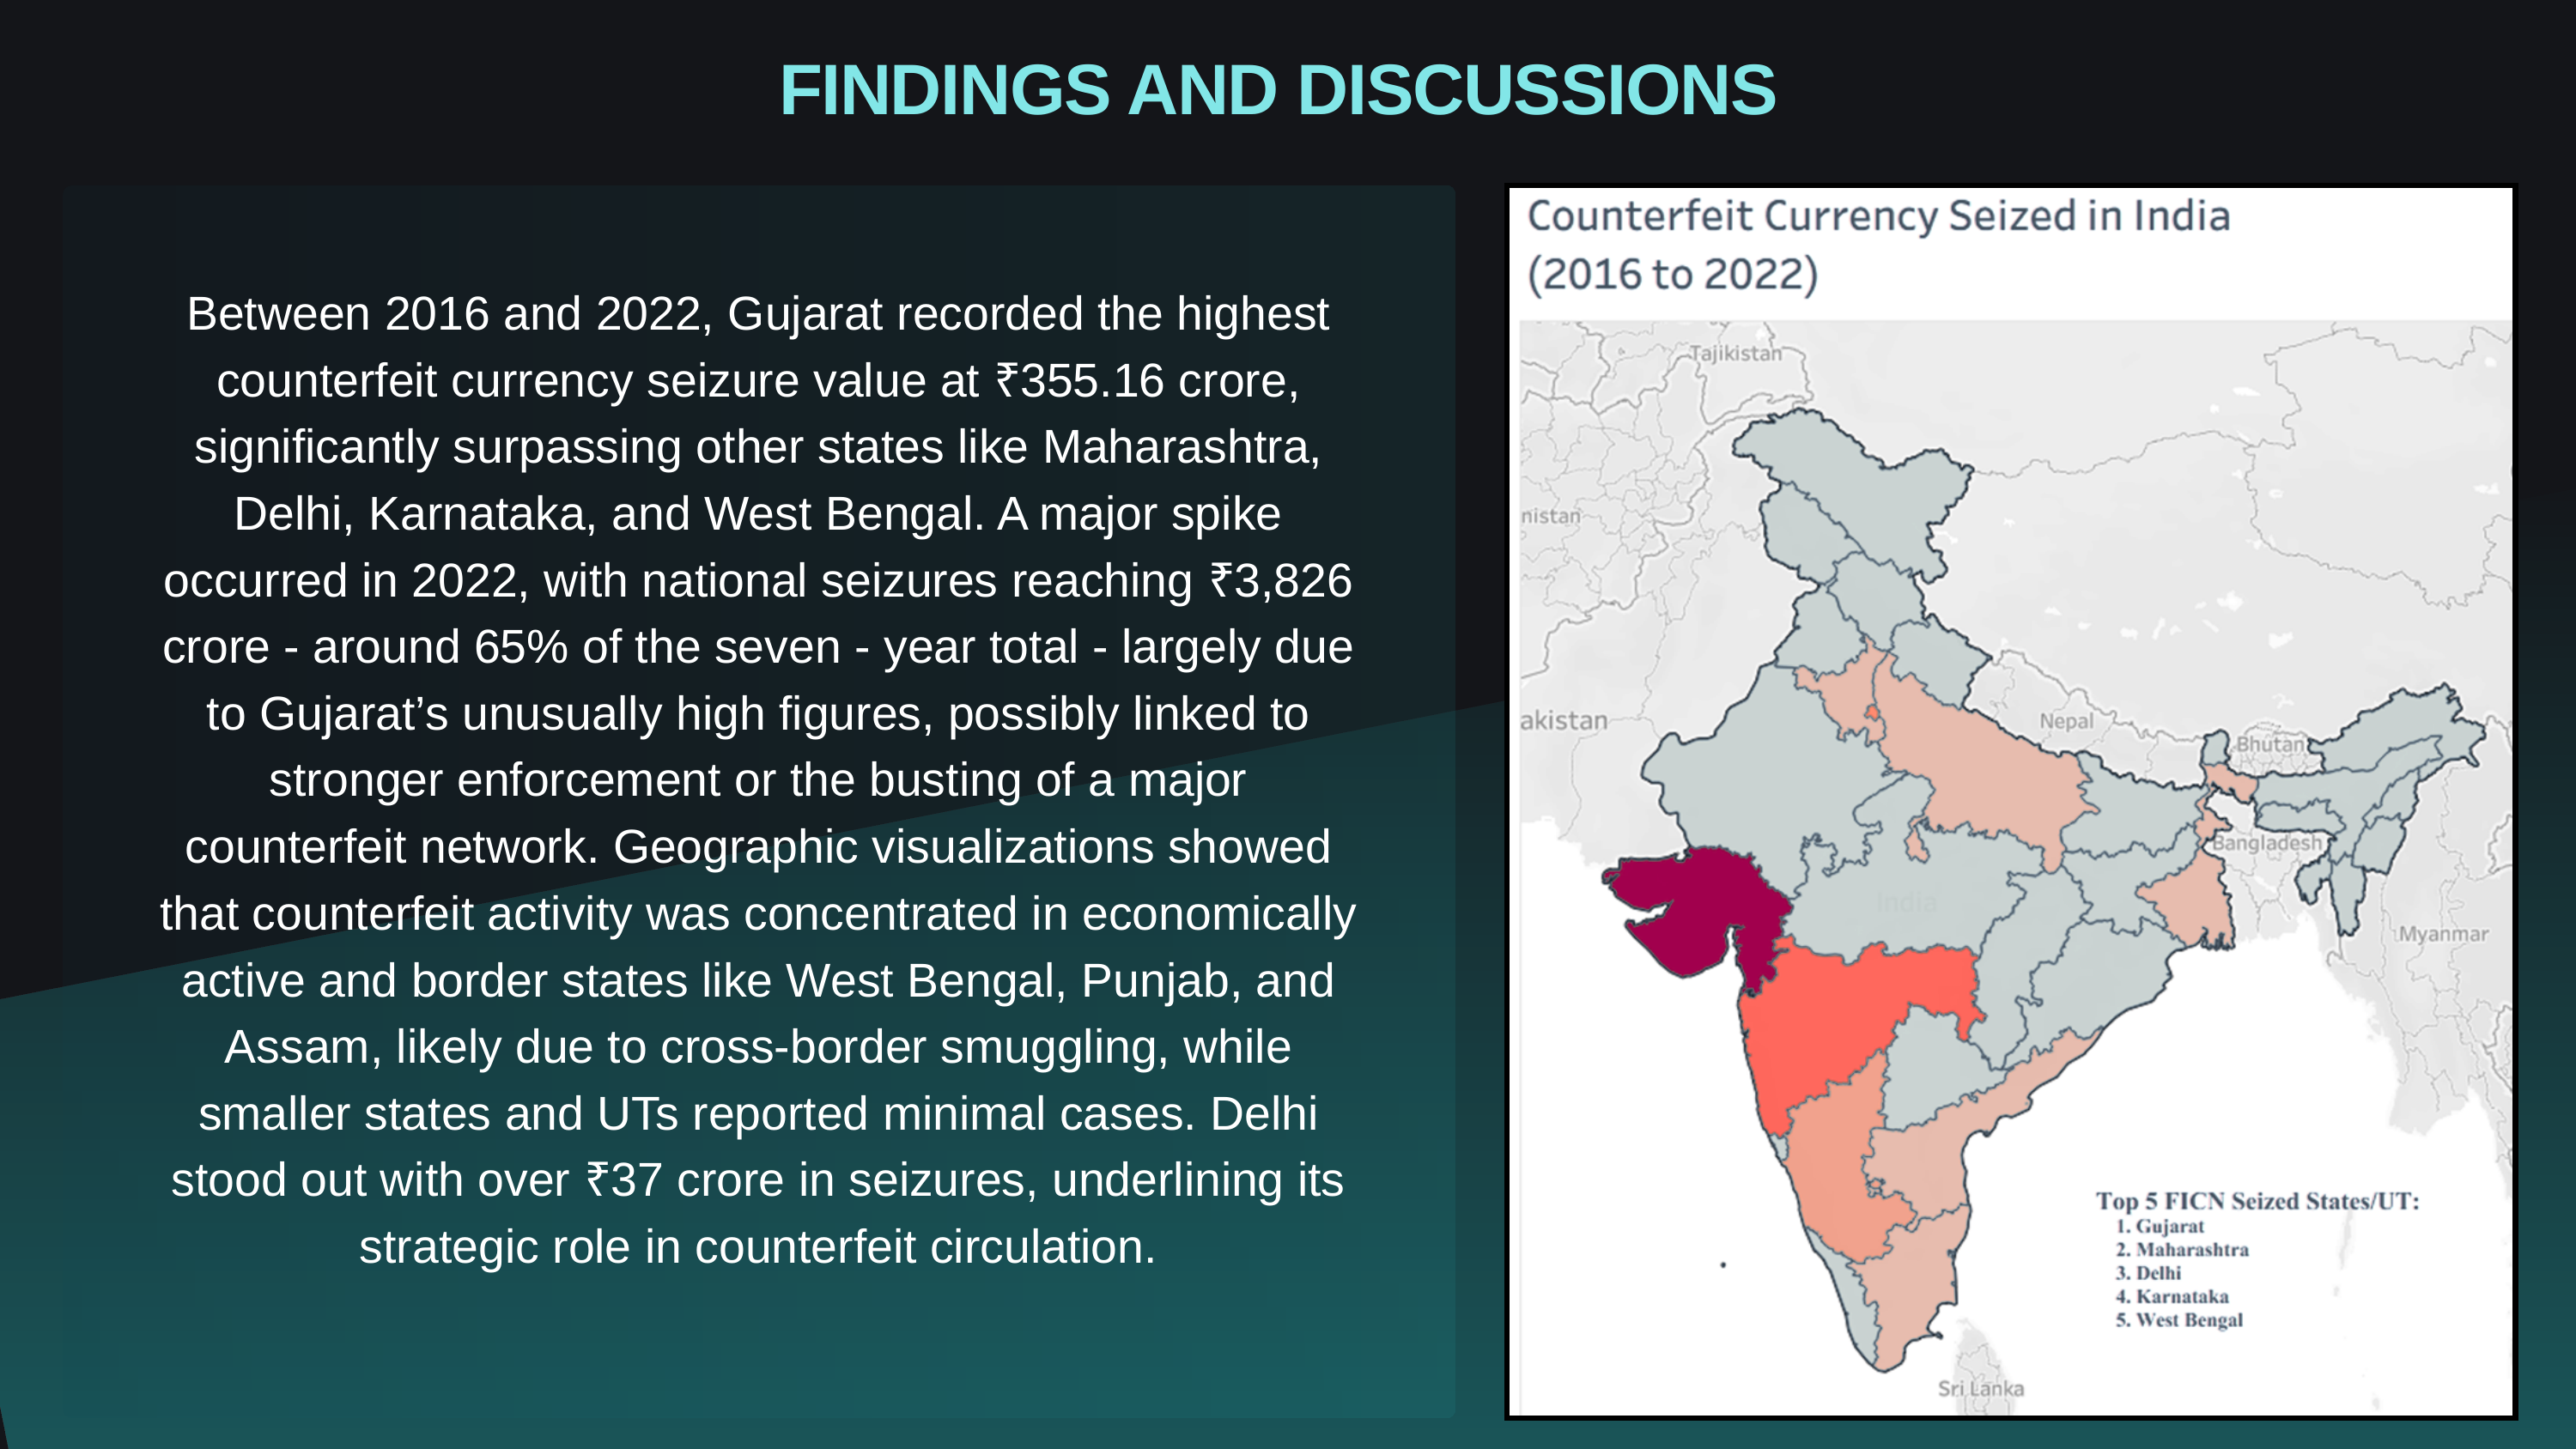

FINDINGS AND DISCUSSIONS

Between 2016 and 2022, Gujarat recorded the highest counterfeit currency seizure value at ₹355.16 crore, significantly surpassing other states like Maharashtra, Delhi, Karnataka, and West Bengal. A major spike occurred in 2022, with national seizures reaching ₹3,826 crore - around 65% of the seven - year total - largely due to Gujarat’s unusually high figures, possibly linked to stronger enforcement or the busting of a major counterfeit network. Geographic visualizations showed that counterfeit activity was concentrated in economically active and border states like West Bengal, Punjab, and Assam, likely due to cross-border smuggling, while smaller states and UTs reported minimal cases. Delhi stood out with over ₹37 crore in seizures, underlining its strategic role in counterfeit circulation.